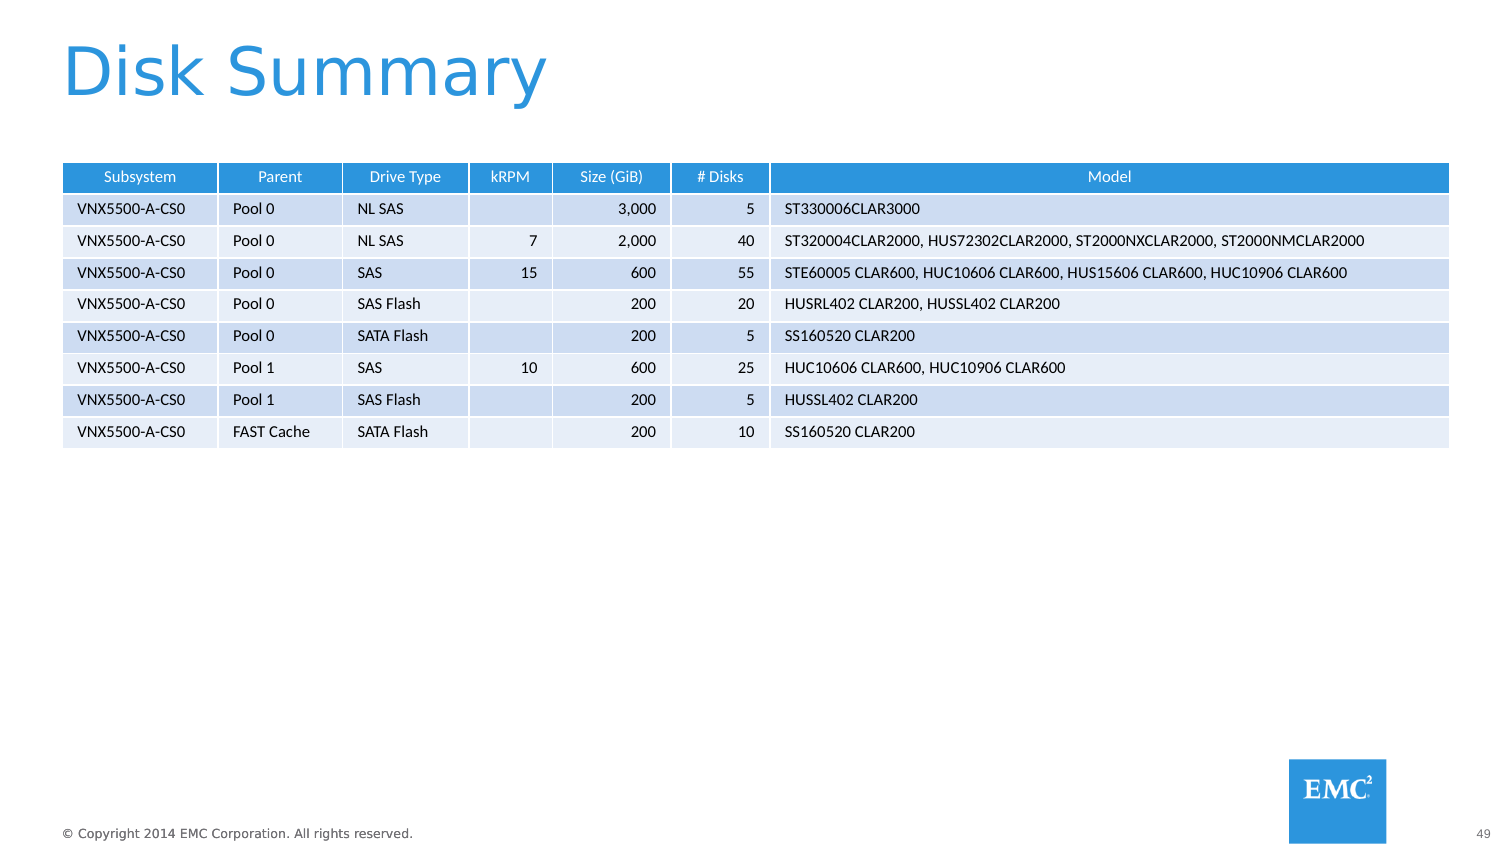

# Disk Summary
| Subsystem | Parent | Drive Type | kRPM | Size (GiB) | # Disks | Model |
| --- | --- | --- | --- | --- | --- | --- |
| VNX5500-A-CS0 | Pool 0 | NL SAS |  | 3,000 | 5 | ST330006CLAR3000 |
| VNX5500-A-CS0 | Pool 0 | NL SAS | 7 | 2,000 | 40 | ST320004CLAR2000, HUS72302CLAR2000, ST2000NXCLAR2000, ST2000NMCLAR2000 |
| VNX5500-A-CS0 | Pool 0 | SAS | 15 | 600 | 55 | STE60005 CLAR600, HUC10606 CLAR600, HUS15606 CLAR600, HUC10906 CLAR600 |
| VNX5500-A-CS0 | Pool 0 | SAS Flash |  | 200 | 20 | HUSRL402 CLAR200, HUSSL402 CLAR200 |
| VNX5500-A-CS0 | Pool 0 | SATA Flash |  | 200 | 5 | SS160520 CLAR200 |
| VNX5500-A-CS0 | Pool 1 | SAS | 10 | 600 | 25 | HUC10606 CLAR600, HUC10906 CLAR600 |
| VNX5500-A-CS0 | Pool 1 | SAS Flash |  | 200 | 5 | HUSSL402 CLAR200 |
| VNX5500-A-CS0 | FAST Cache | SATA Flash |  | 200 | 10 | SS160520 CLAR200 |